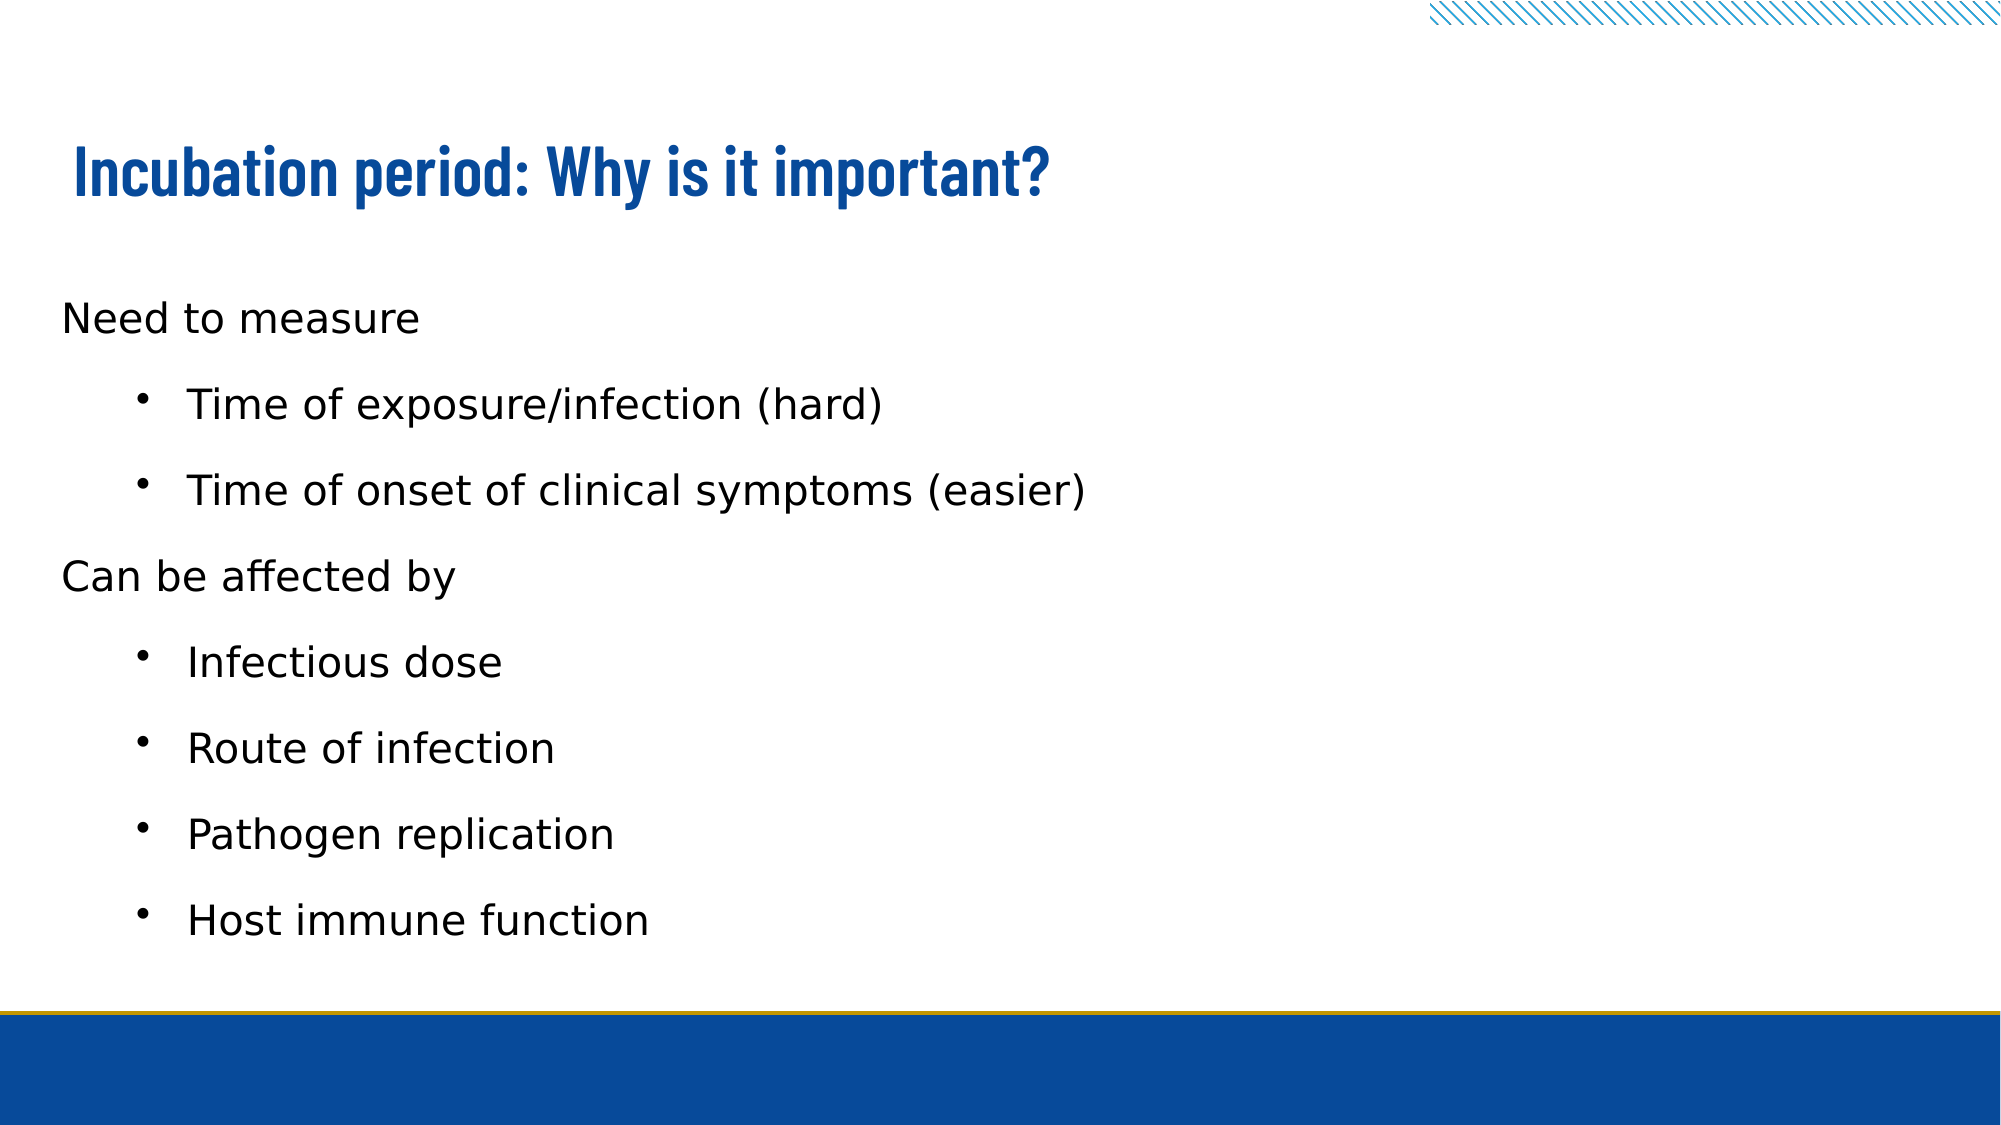

4
# Incubation period: Why is it important?
Need to measure
Time of exposure/infection (hard)
Time of onset of clinical symptoms (easier)
Can be affected by
Infectious dose
Route of infection
Pathogen replication
Host immune function